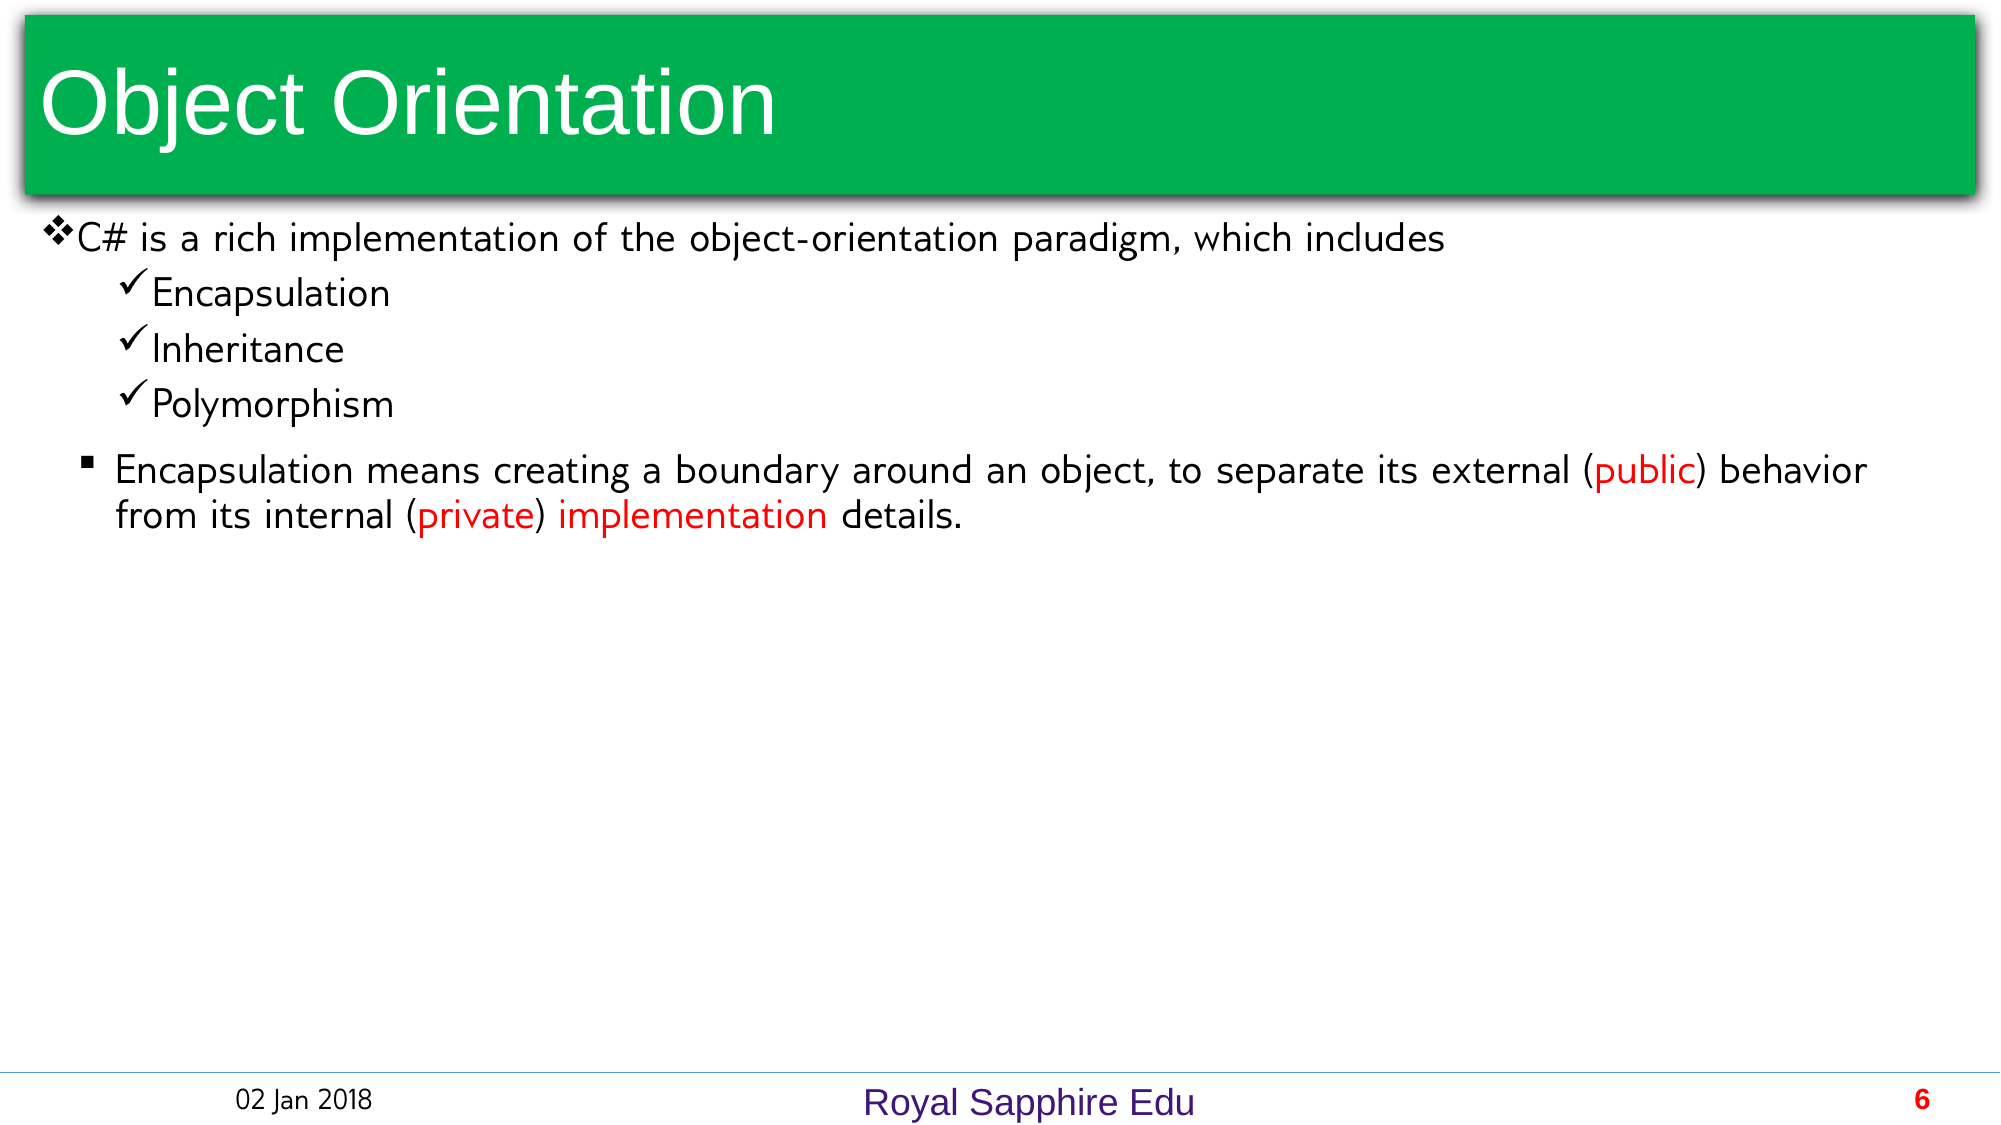

# Object Orientation
C# is a rich implementation of the object-orientation paradigm, which includes
Encapsulation
Inheritance
Polymorphism
Encapsulation means creating a boundary around an object, to separate its external (public) behavior from its internal (private) implementation details.
02 Jan 2018
6